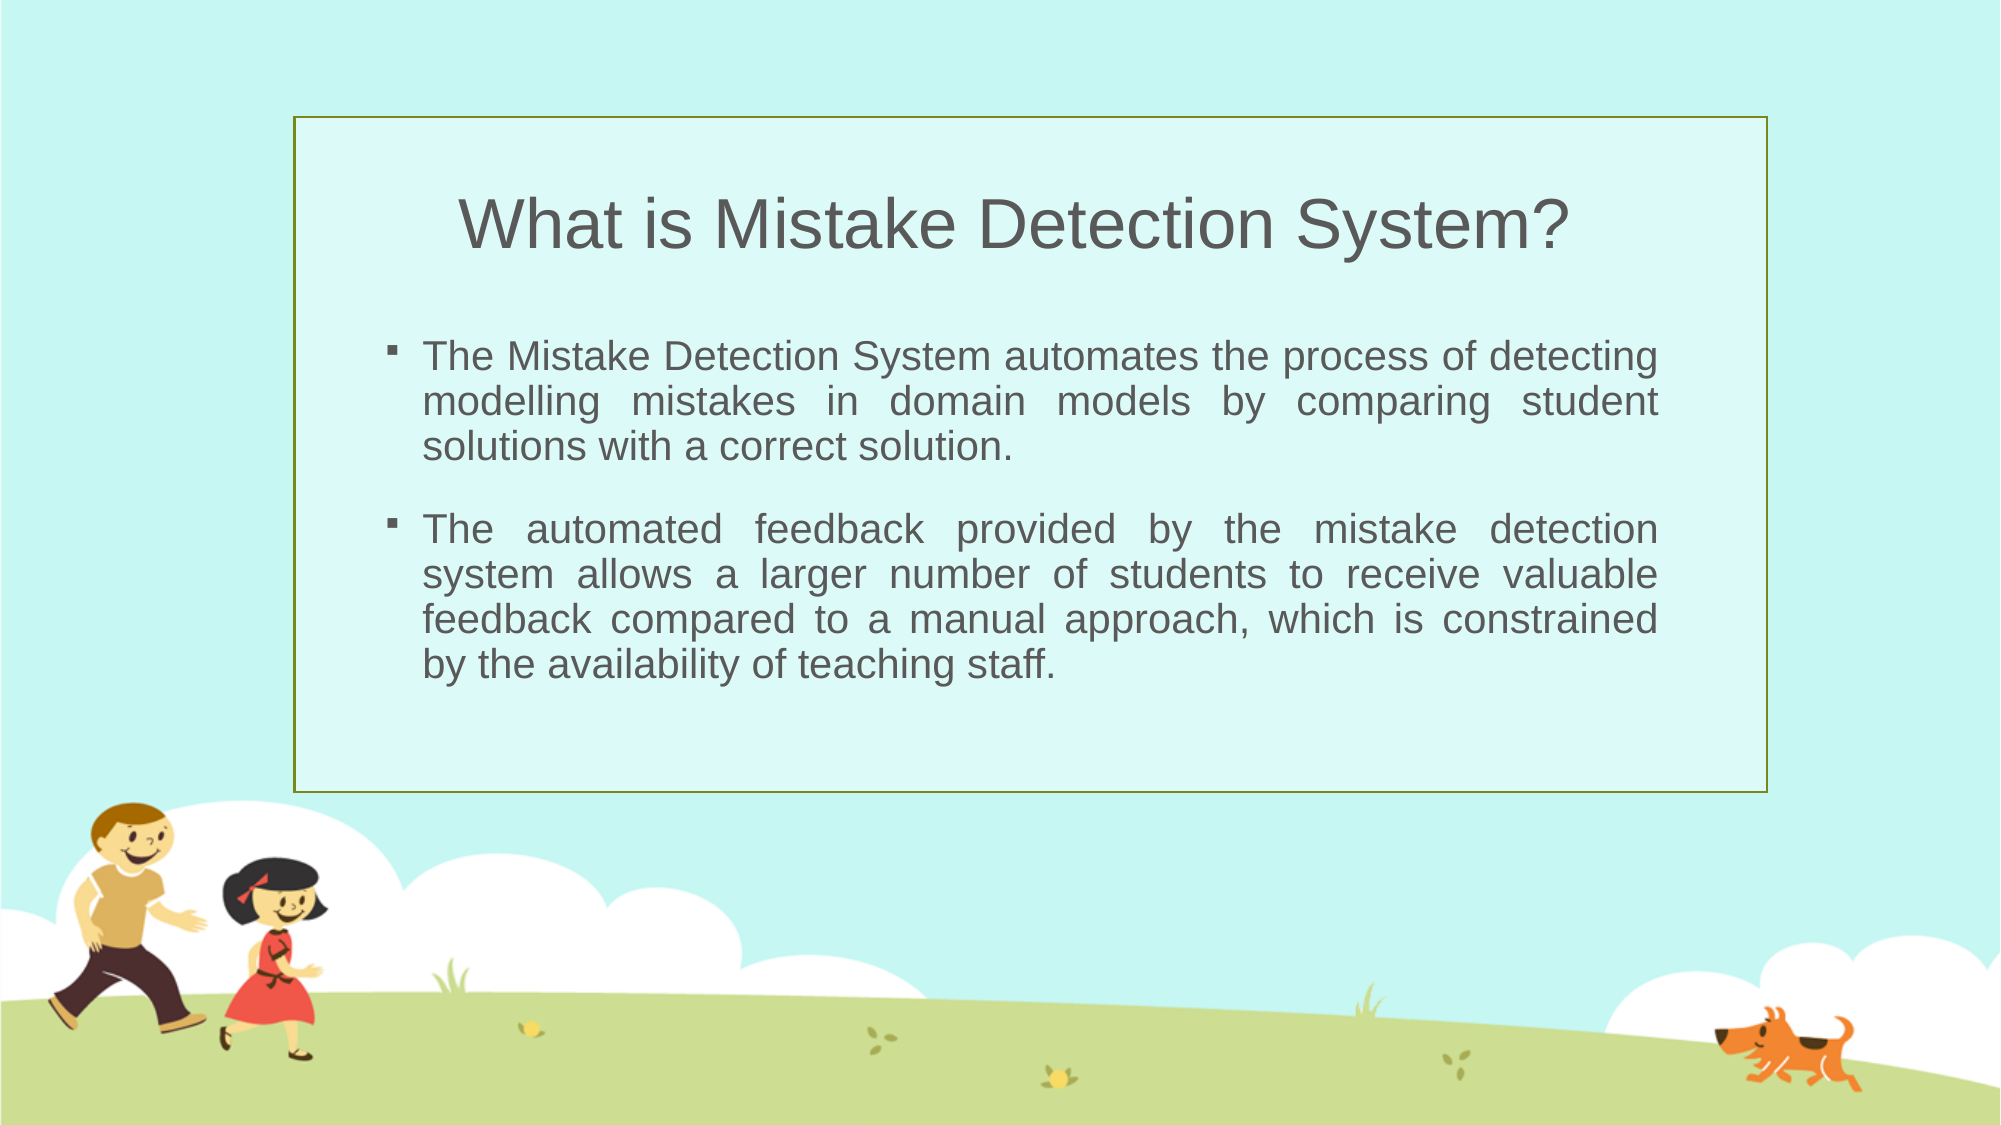

# What is Mistake Detection System?
The Mistake Detection System automates the process of detecting modelling mistakes in domain models by comparing student solutions with a correct solution.
The automated feedback provided by the mistake detection system allows a larger number of students to receive valuable feedback compared to a manual approach, which is constrained by the availability of teaching staff.